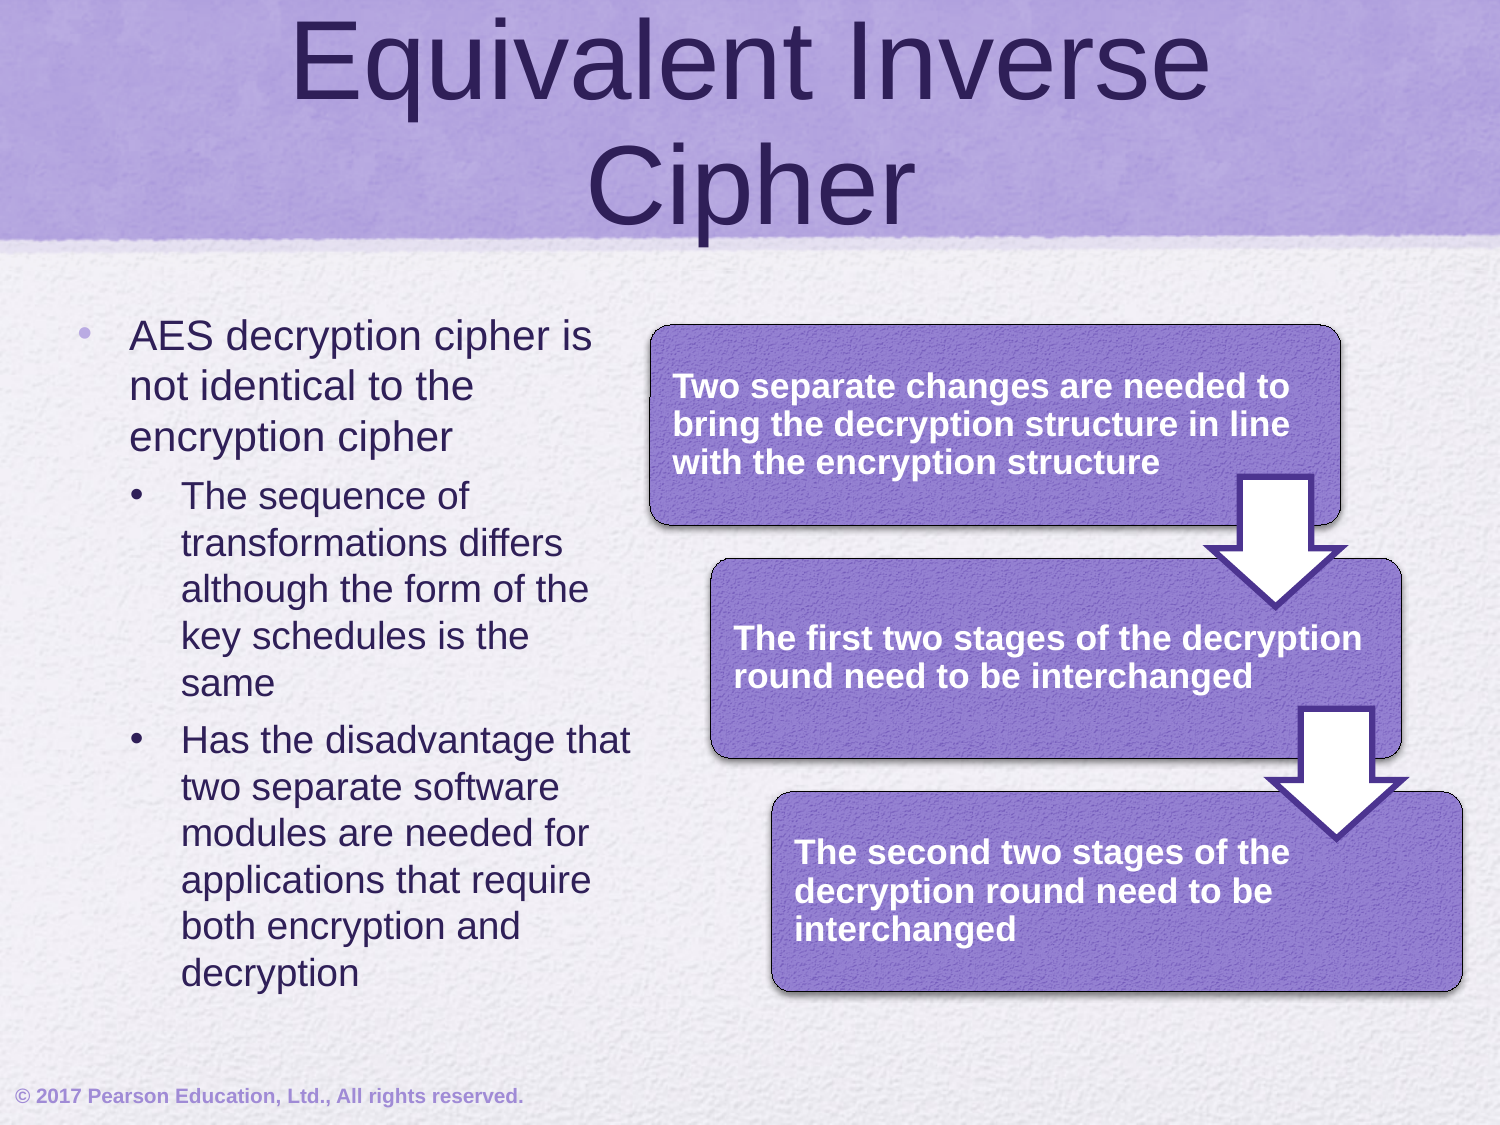

# Equivalent Inverse Cipher
AES decryption cipher is not identical to the encryption cipher
The sequence of transformations differs although the form of the key schedules is the same
Has the disadvantage that two separate software modules are needed for applications that require both encryption and decryption
Two separate changes are needed to bring the decryption structure in line with the encryption structure
The first two stages of the decryption round need to be interchanged
The second two stages of the decryption round need to be interchanged

© 2017 Pearson Education, Ltd., All rights reserved.